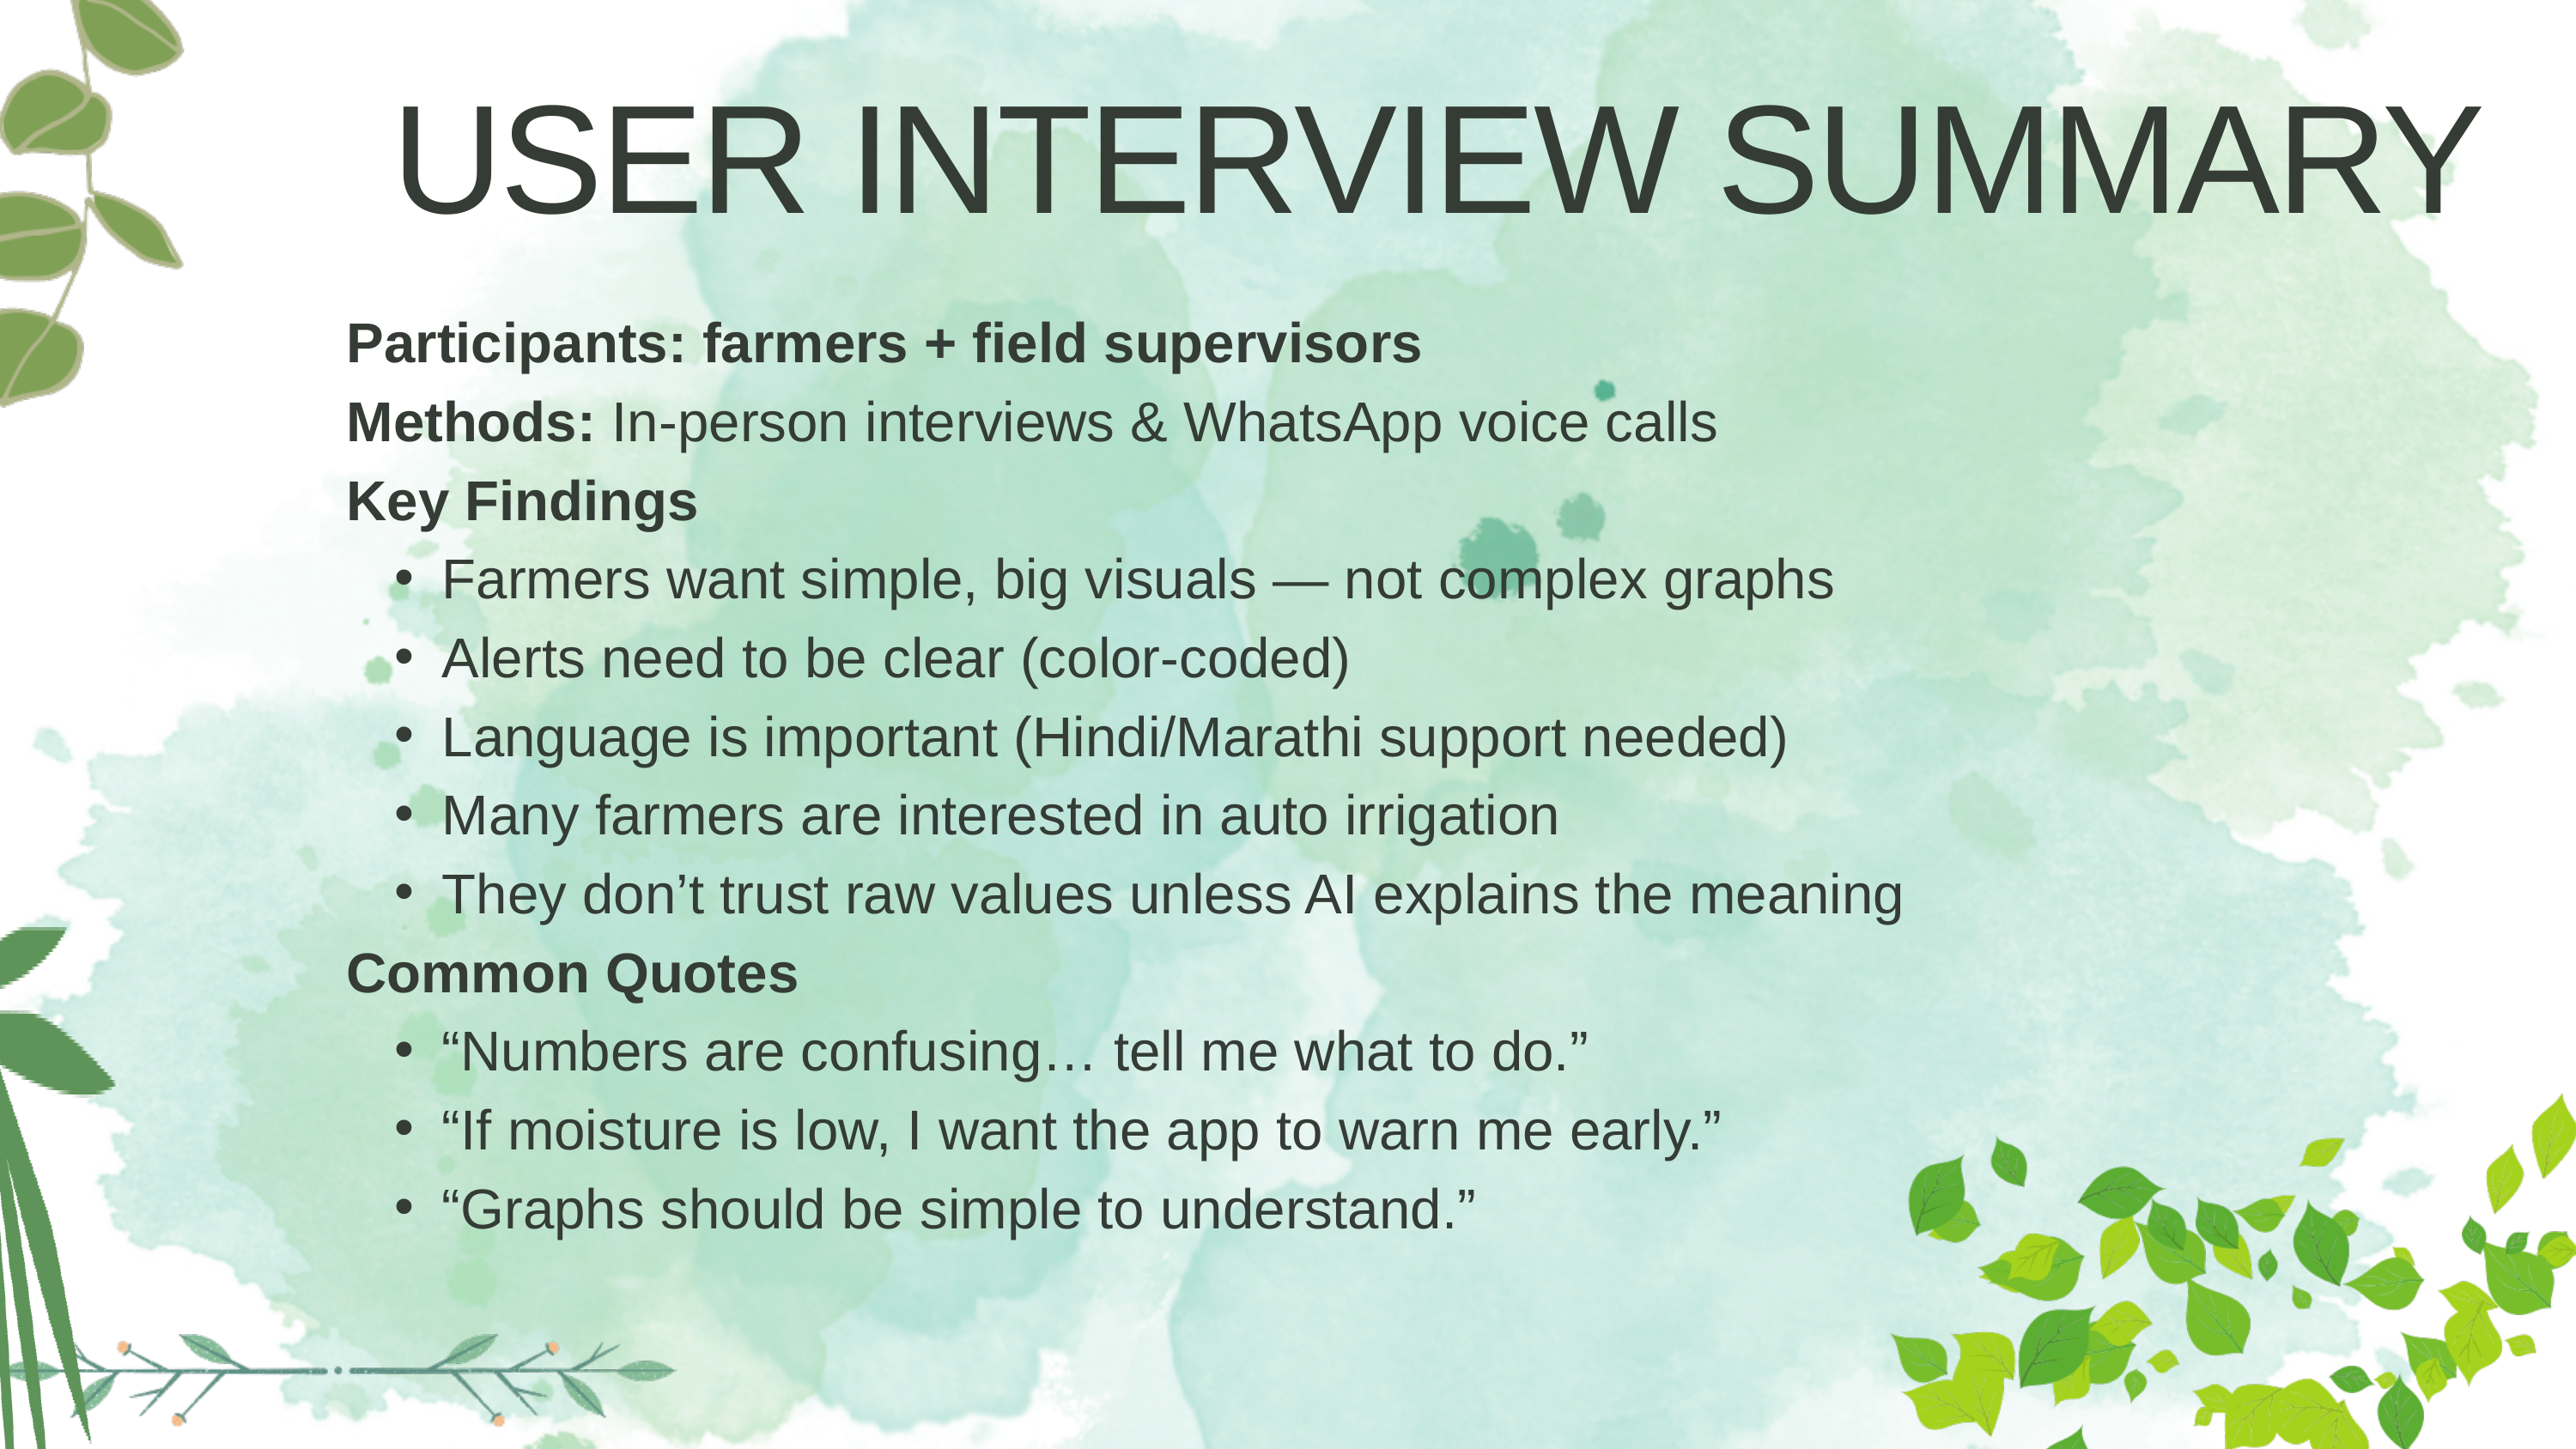

USER INTERVIEW SUMMARY
Participants: farmers + field supervisors
Methods: In-person interviews & WhatsApp voice calls
Key Findings
Farmers want simple, big visuals — not complex graphs
Alerts need to be clear (color-coded)
Language is important (Hindi/Marathi support needed)
Many farmers are interested in auto irrigation
They don’t trust raw values unless AI explains the meaning
Common Quotes
“Numbers are confusing… tell me what to do.”
“If moisture is low, I want the app to warn me early.”
“Graphs should be simple to understand.”